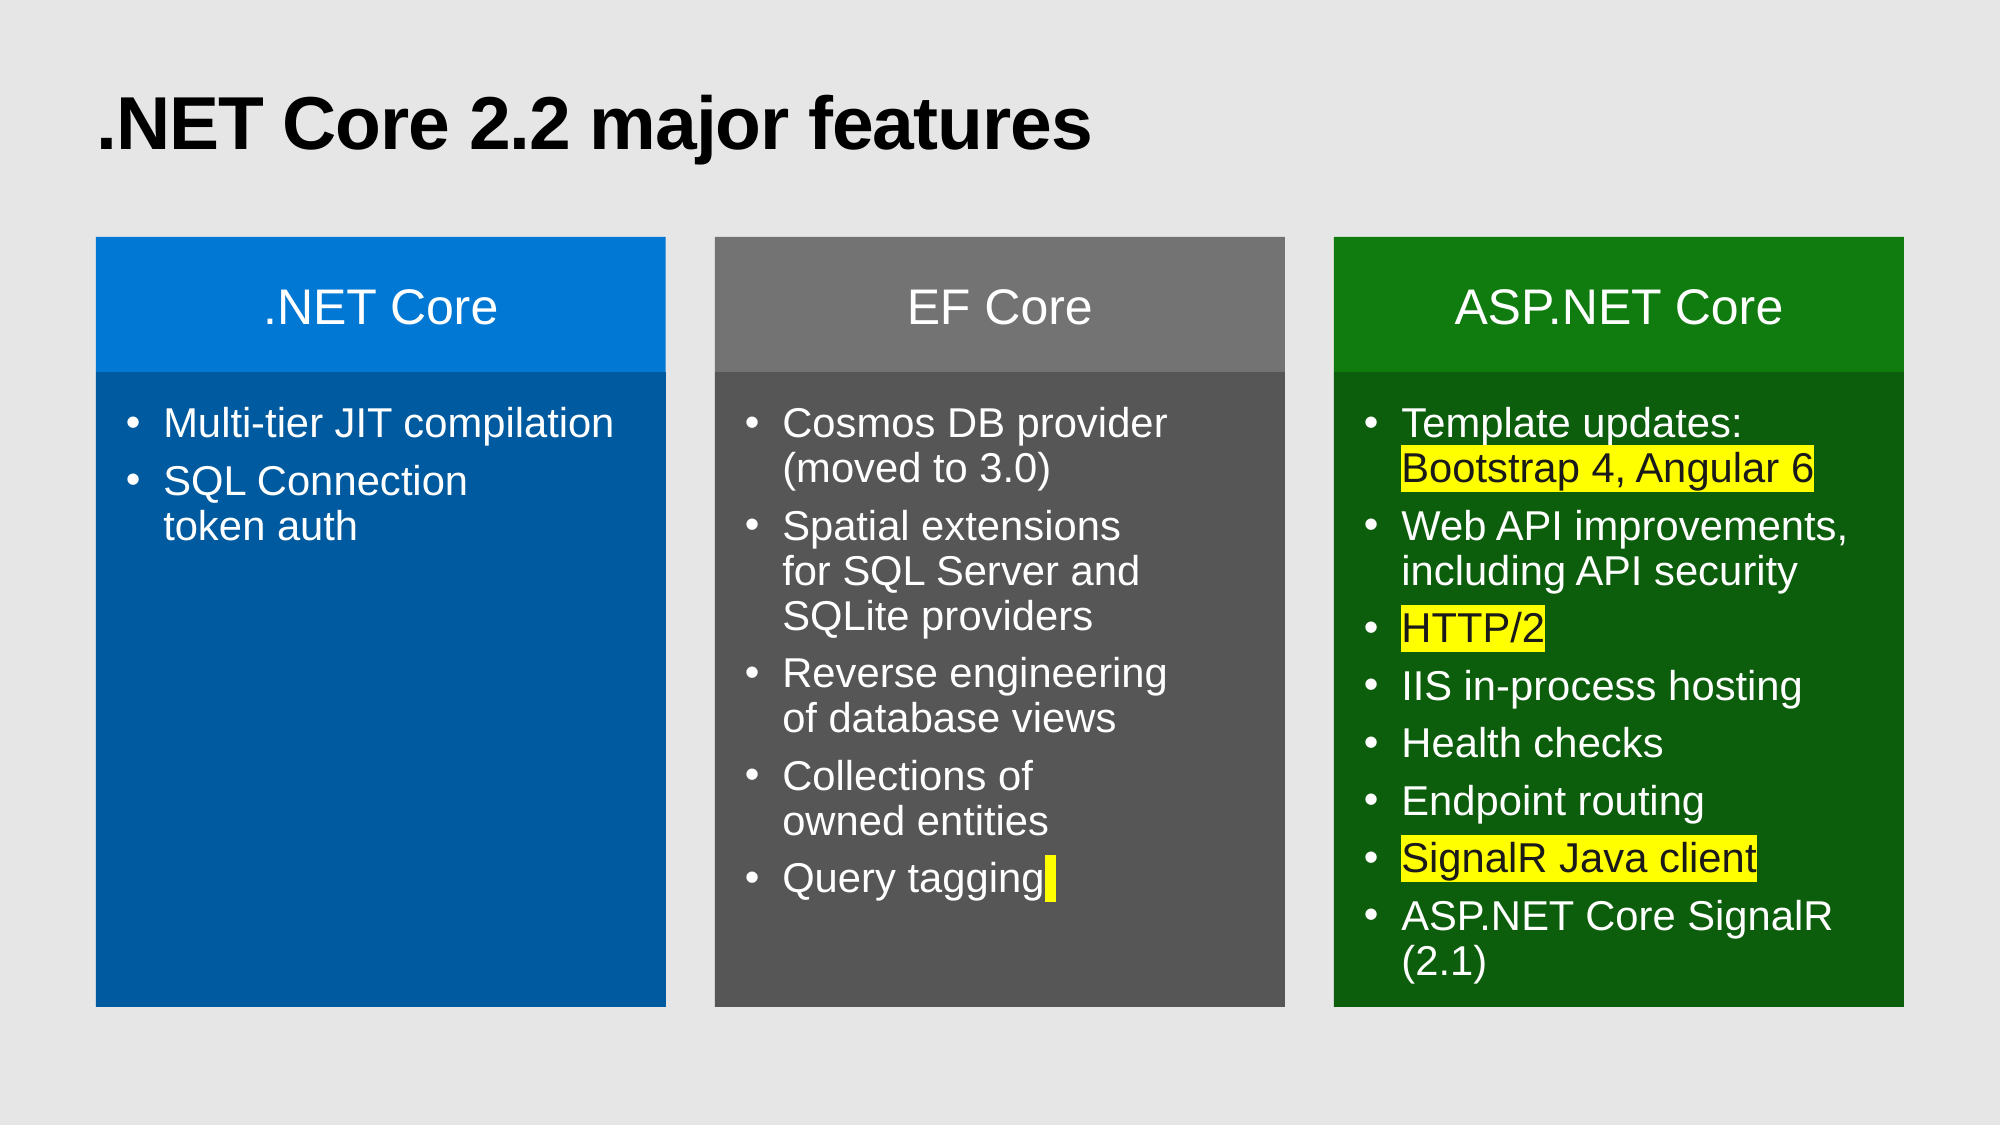

# .NET Core 2.2 major features
.NET Core
EF Core
ASP.NET Core
Multi-tier JIT compilation
SQL Connection
token auth

Cosmos DB provider (moved to 3.0)
Spatial extensions
for SQL Server and SQLite providers
Reverse engineering
of database views
Collections of
owned entities
Query tagging

Template updates: Bootstrap 4, Angular 6
Web API improvements, including API security
HTTP/2
IIS in-process hosting
Health checks
Endpoint routing
SignalR Java client
ASP.NET Core SignalR (2.1)